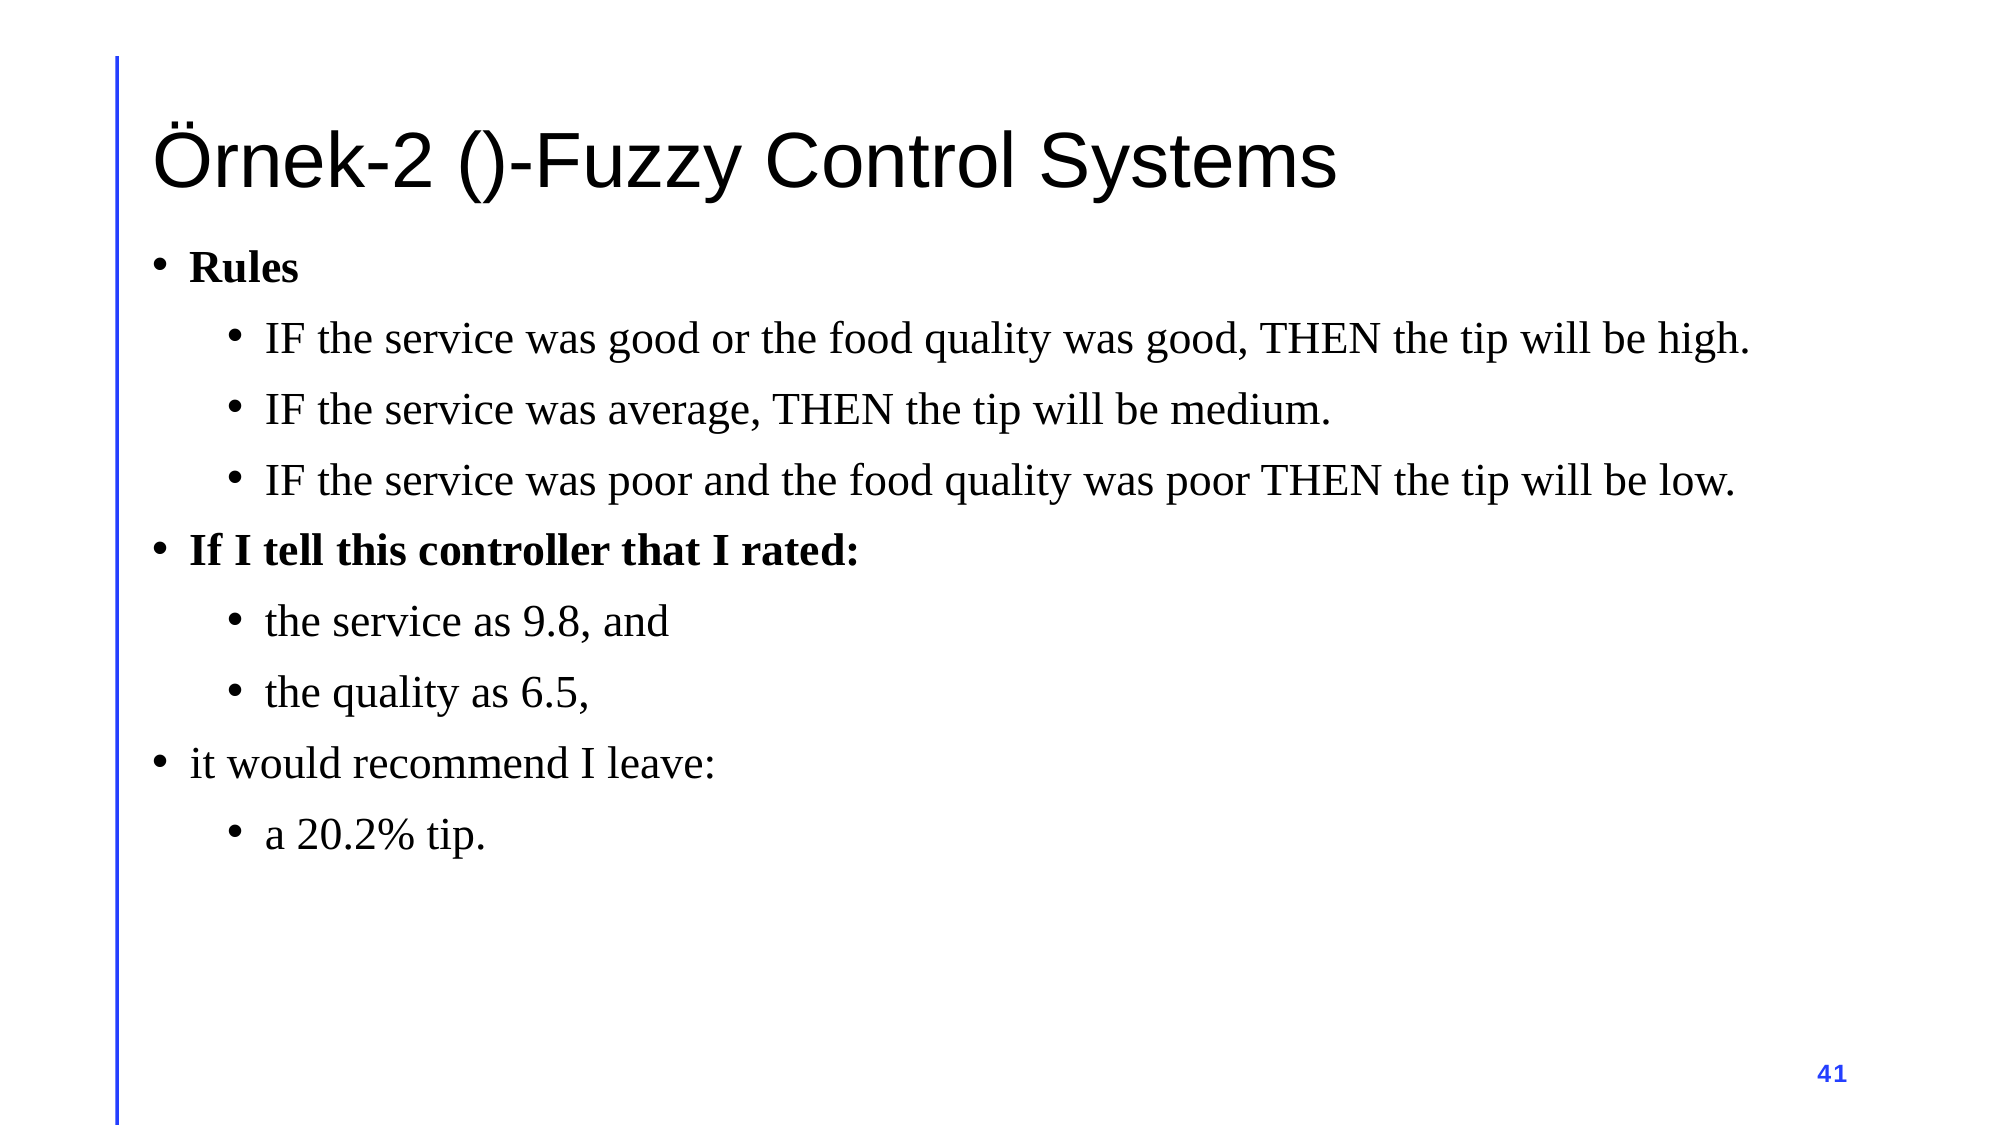

# Örnek-2 ()-Fuzzy Control Systems
Rules
IF the service was good or the food quality was good, THEN the tip will be high.
IF the service was average, THEN the tip will be medium.
IF the service was poor and the food quality was poor THEN the tip will be low.
If I tell this controller that I rated:
the service as 9.8, and
the quality as 6.5,
it would recommend I leave:
a 20.2% tip.
41